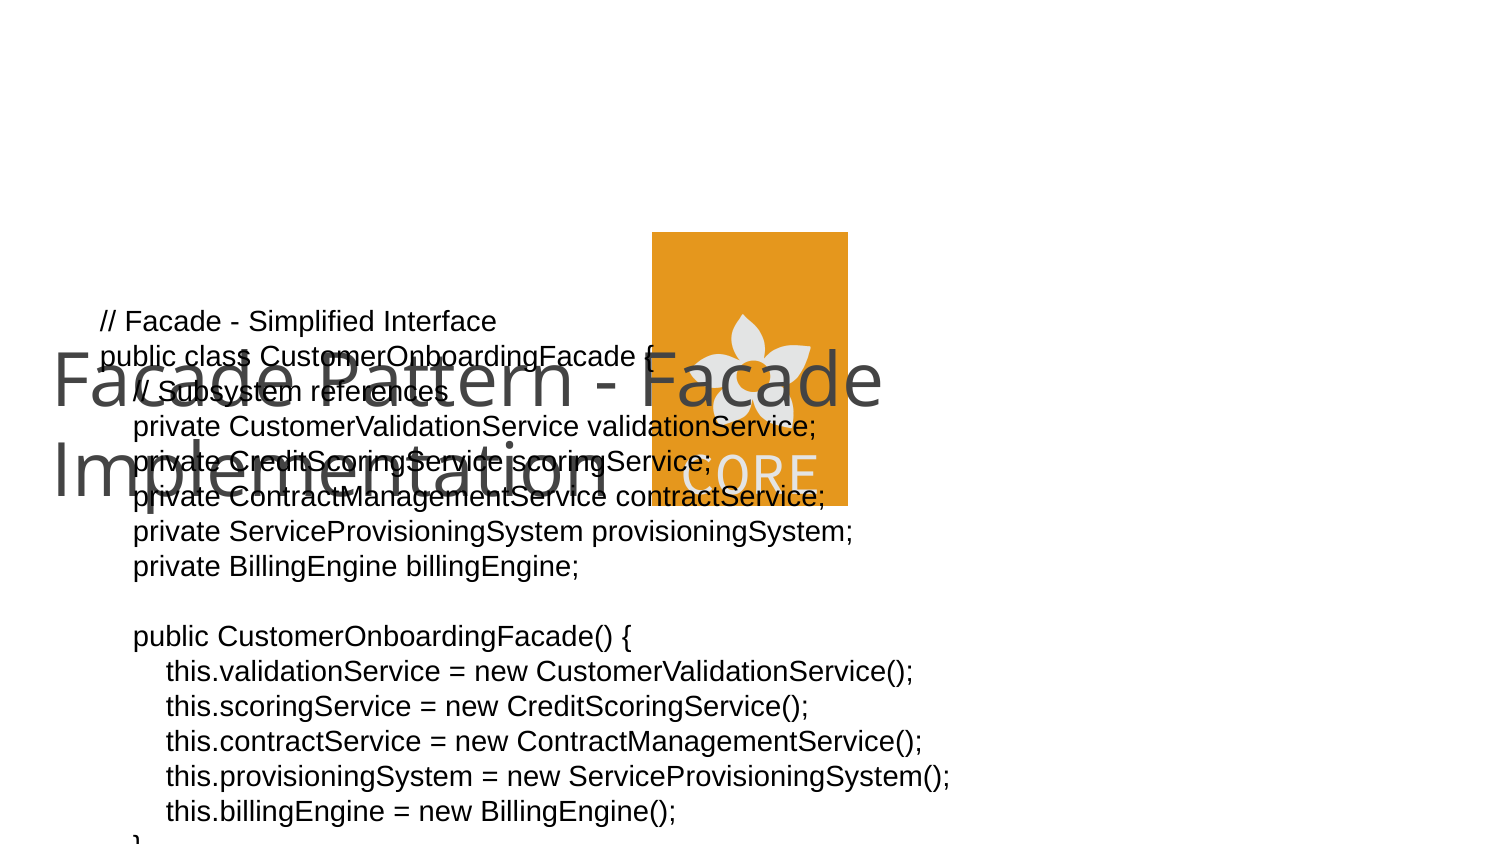

# Facade Pattern - Facade Implementation

// Facade - Simplified Interface
public class CustomerOnboardingFacade {
    // Subsystem references
    private CustomerValidationService validationService;
    private CreditScoringService scoringService;
    private ContractManagementService contractService;
    private ServiceProvisioningSystem provisioningSystem;
    private BillingEngine billingEngine;
    public CustomerOnboardingFacade() {
        this.validationService = new CustomerValidationService();
        this.scoringService = new CreditScoringService();
        this.contractService = new ContractManagementService();
        this.provisioningSystem = new ServiceProvisioningSystem();
        this.billingEngine = new BillingEngine();
    }
    // Simplified high-level operation
    public OnboardingResult onboardNewCustomer(CustomerData customerData,
                                               String serviceType,
                                               BigDecimal monthlyFee) {
        try {
            // Step 1: Validate customer data
            boolean dataValid = validationService.validatePersonalData(
                customerData.getName(),
                customerData.getAddress(),
                customerData.getId()
            );
            if (!dataValid) {
                return new OnboardingResult(false, "Invalid customer data");
            }
            // Step 2: Check for duplicates
            boolean noDuplicates = validationService.checkDuplicateCustomer(
                customerData.getEmail(),
                customerData.getPhone()
            );
            if (!noDuplicates) {
                return new OnboardingResult(false, "Customer already exists");
            }
            // Step 3: Credit check
            CreditScore score = scoringService.performCreditCheck(
                customerData.getId(),
                customerData.getSocialSecurityNumber()
            );
            if (score.getScore() < 500) {
                return new OnboardingResult(false, "Credit check failed");
            }
            // Step 4: Create contract
            Contract contract = contractService.createContract(
                customerData.getId(), serviceType, monthlyFee
            );
            contractService.sendContractForSignature(contract);
            // Step 5: Setup billing
            billingEngine.setupBillingAccount(customerData.getId(), contract);
            // Step 6: Activate service (if premium eligible)
            if (scoringService.isEligibleForPremiumServices(score)) {
                Map<String, Object> config = createPremiumConfig();
                provisioningSystem.activateService(customerData.getId(),
                    serviceType + "_PREMIUM", config);
            } else {
                provisioningSystem.activateService(customerData.getId(),
                    serviceType, Collections.emptyMap());
            }
            return new OnboardingResult(true, "Customer onboarded successfully");
        } catch (Exception e) {
            return new OnboardingResult(false, "Onboarding failed: " + e.getMessage());
        }
    }
}